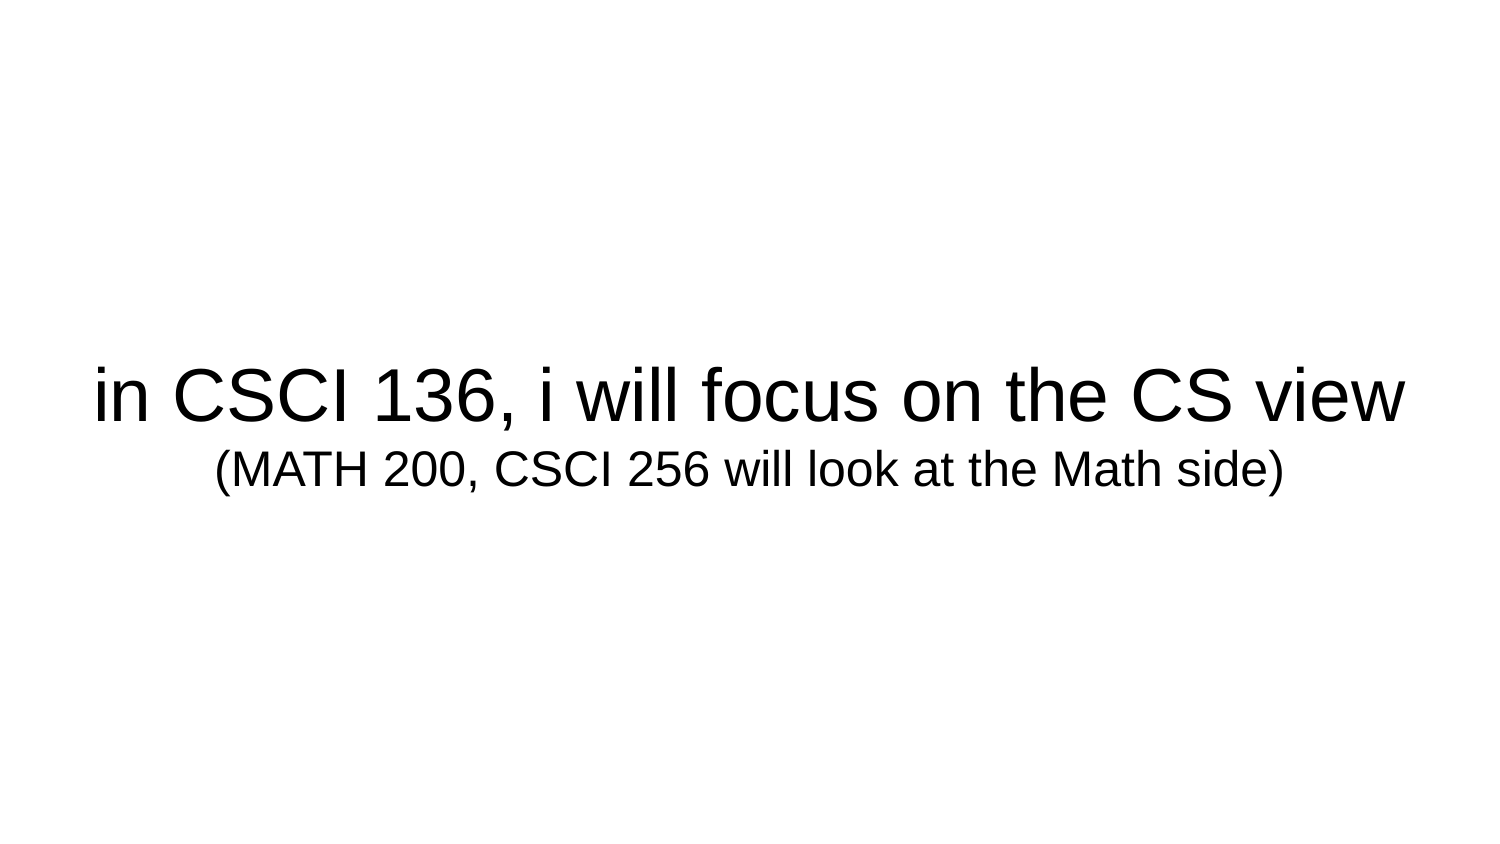

# in CSCI 136, i will focus on the CS view (MATH 200, CSCI 256 will look at the Math side)